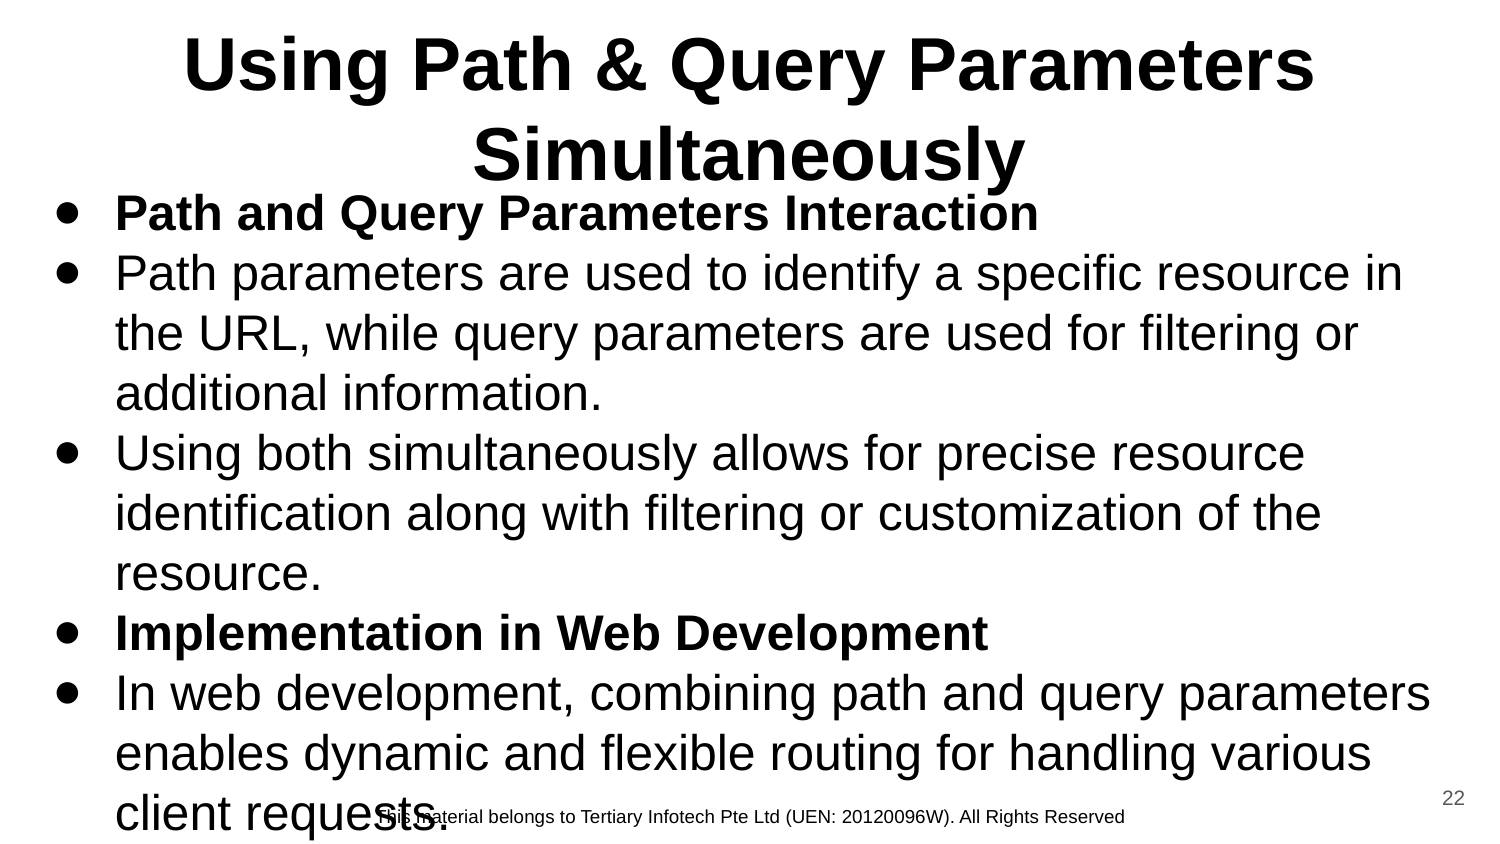

# Using Path & Query Parameters Simultaneously

Path and Query Parameters Interaction
Path parameters are used to identify a specific resource in the URL, while query parameters are used for filtering or additional information.
Using both simultaneously allows for precise resource identification along with filtering or customization of the resource.
Implementation in Web Development
In web development, combining path and query parameters enables dynamic and flexible routing for handling various client requests.
This approach enhances the versatility of APIs by allowing for specific resource targeting and additional data manipulation.
22